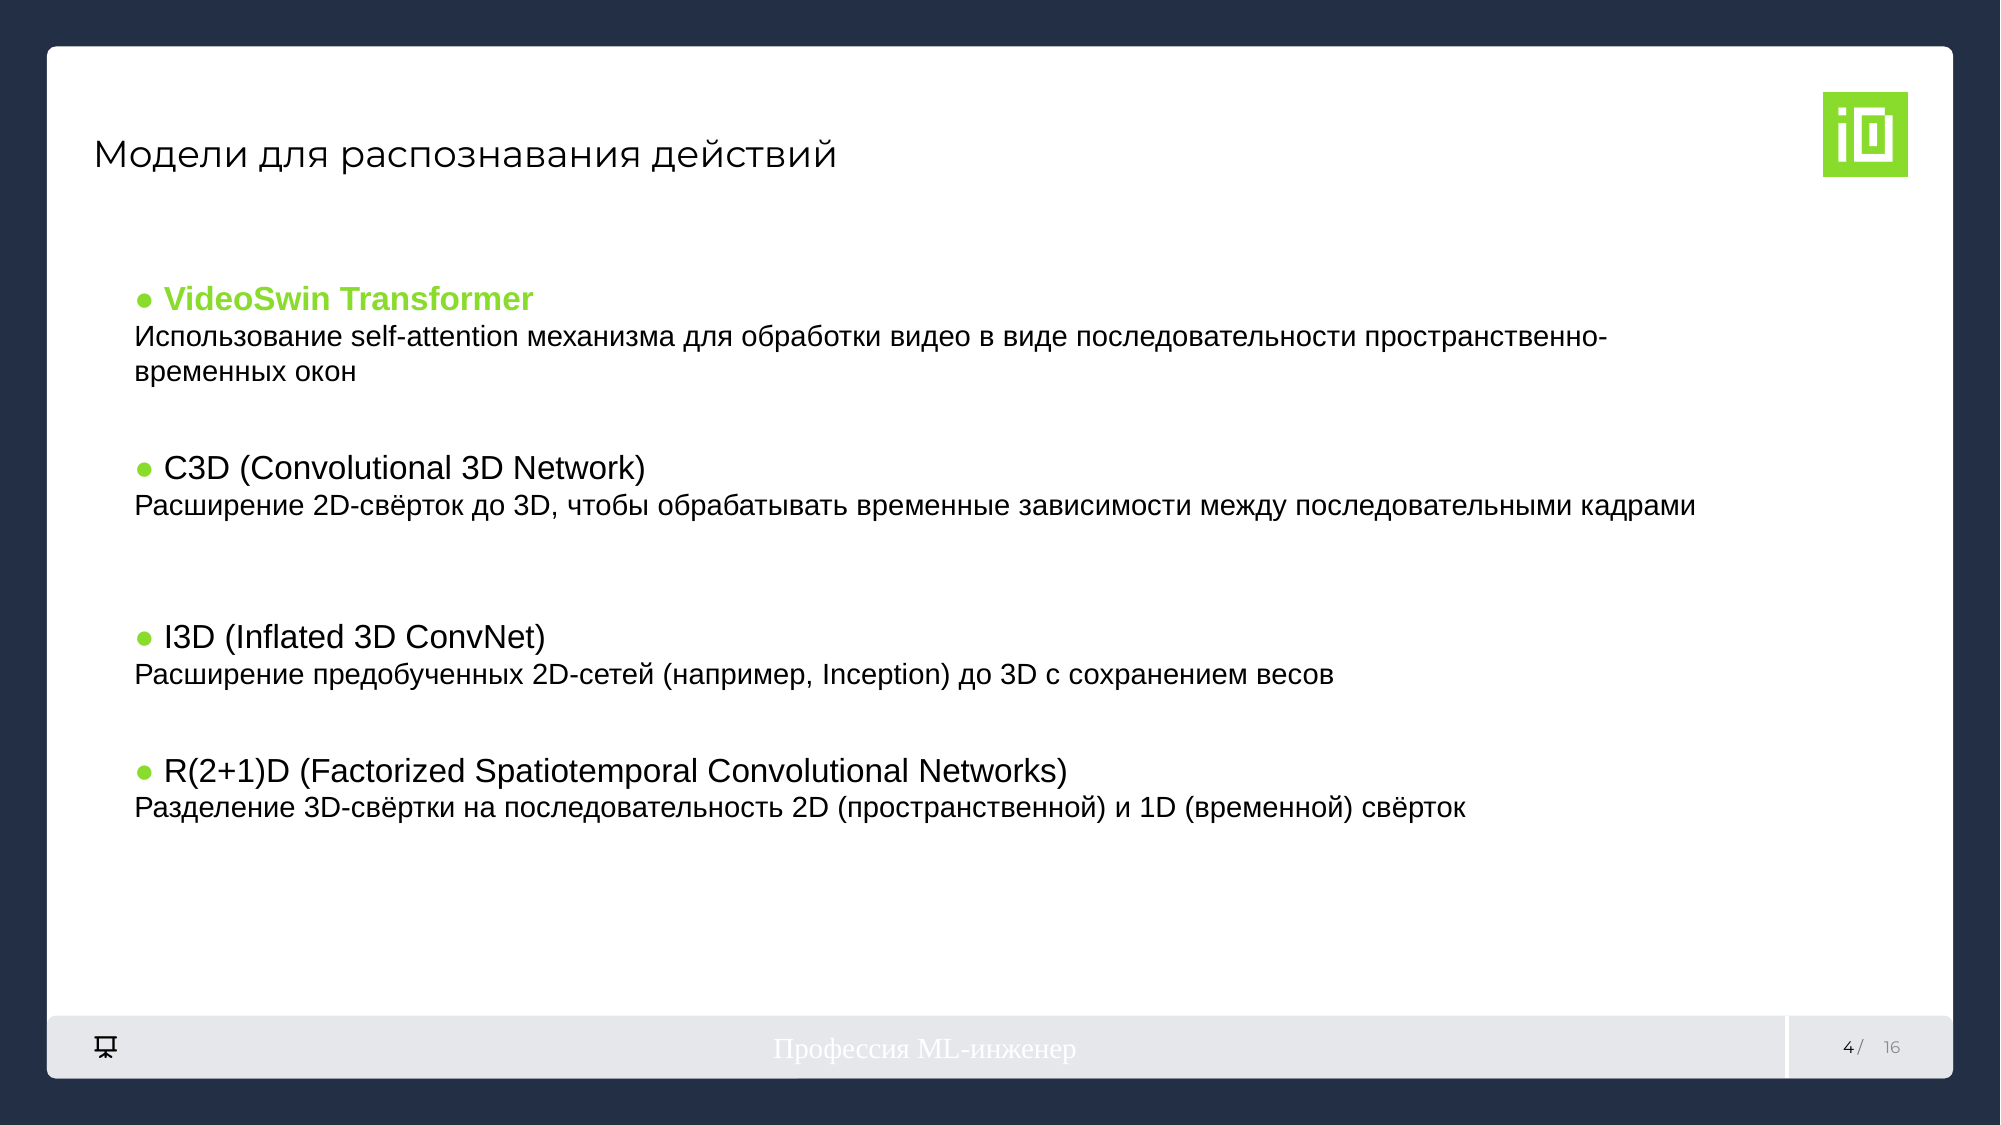

# Модели для распознавания действий
● VideoSwin Transformer
Использование self-attention механизма для обработки видео в виде последовательности пространственно-временных окон
● C3D (Convolutional 3D Network)
Расширение 2D-свёрток до 3D, чтобы обрабатывать временные зависимости между последовательными кадрами
● I3D (Inflated 3D ConvNet)
Расширение предобученных 2D-сетей (например, Inception) до 3D с сохранением весов
● R(2+1)D (Factorized Spatiotemporal Convolutional Networks)
Разделение 3D-свёртки на последовательность 2D (пространственной) и 1D (временной) свёрток
Профессия ML-инженер
4
16